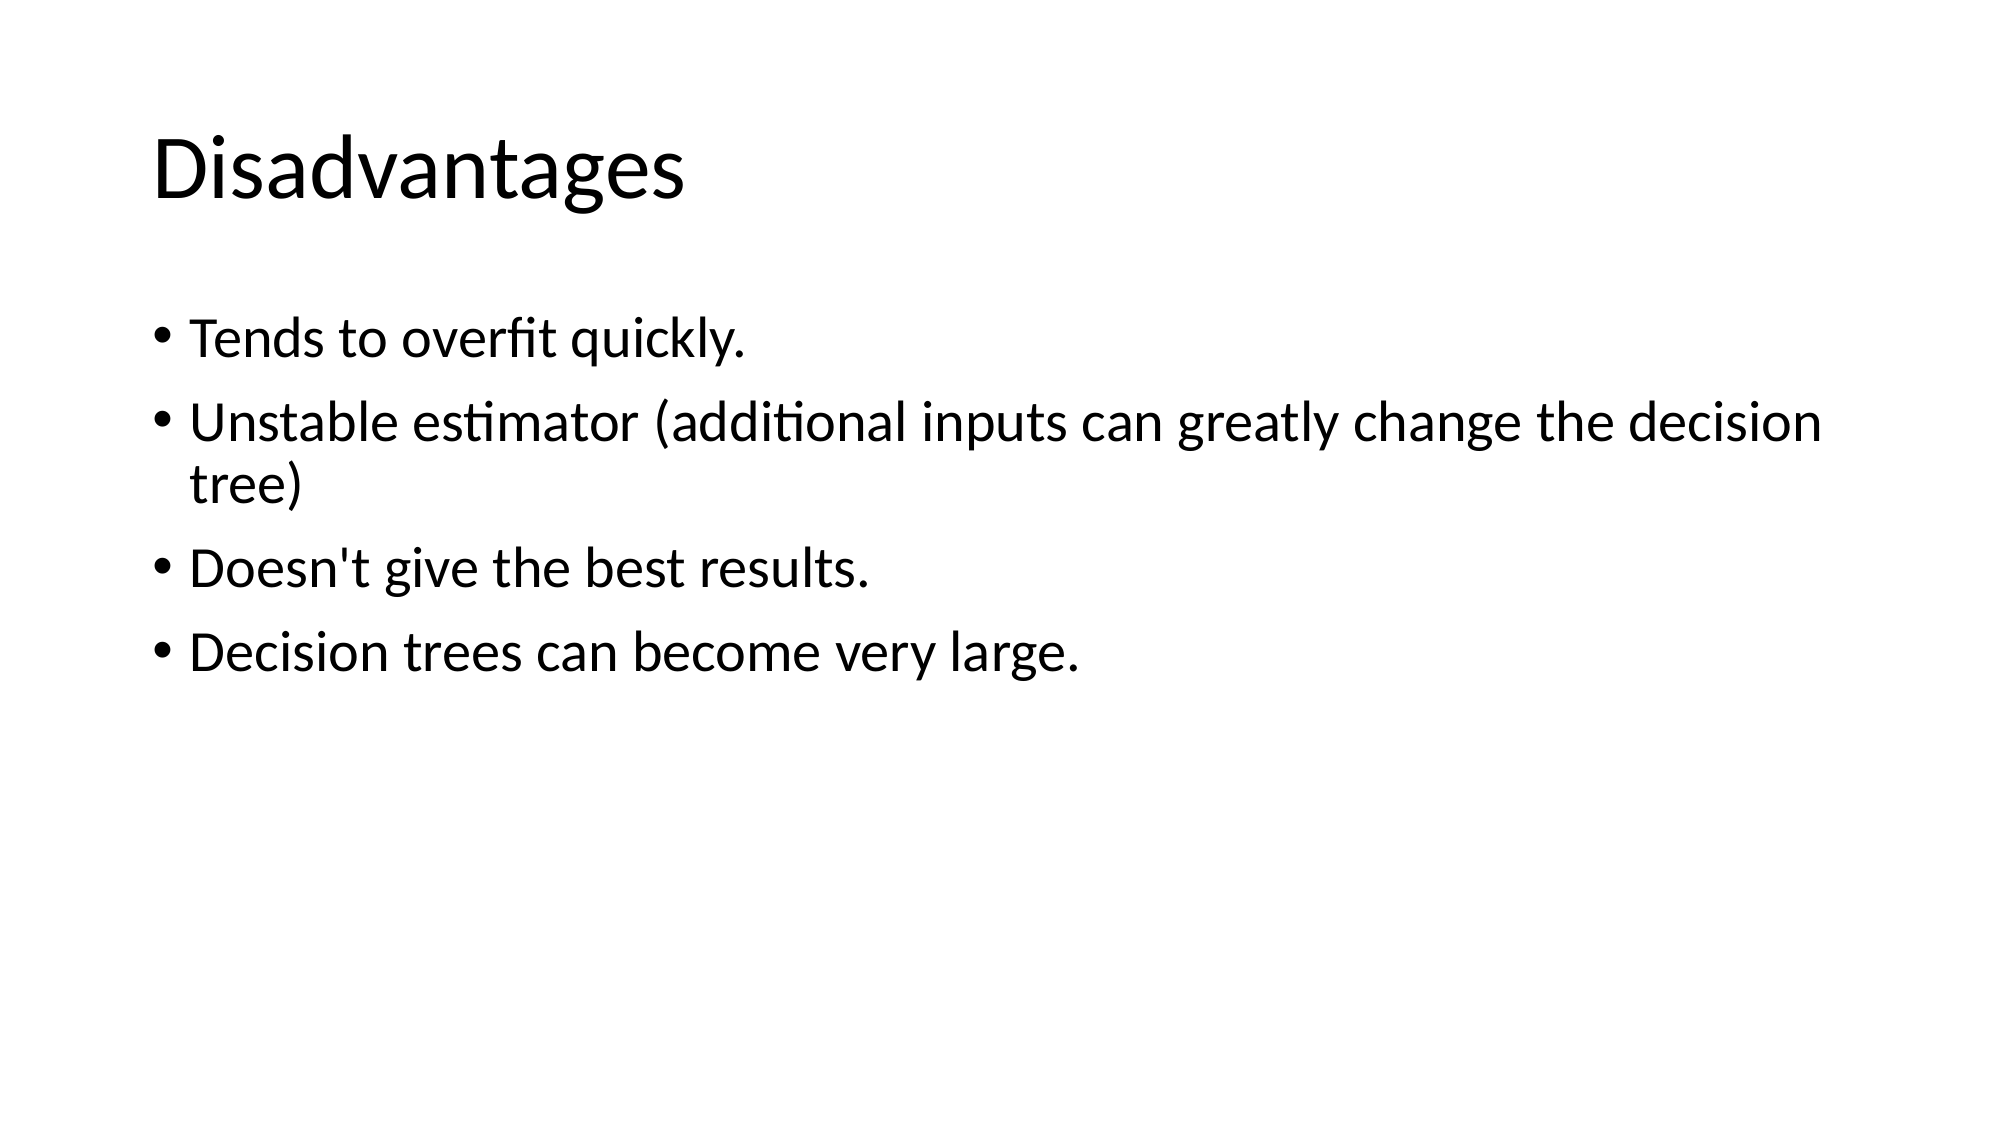

# Disadvantages
Tends to overfit quickly.
Unstable estimator (additional inputs can greatly change the decision tree)
Doesn't give the best results.
Decision trees can become very large.